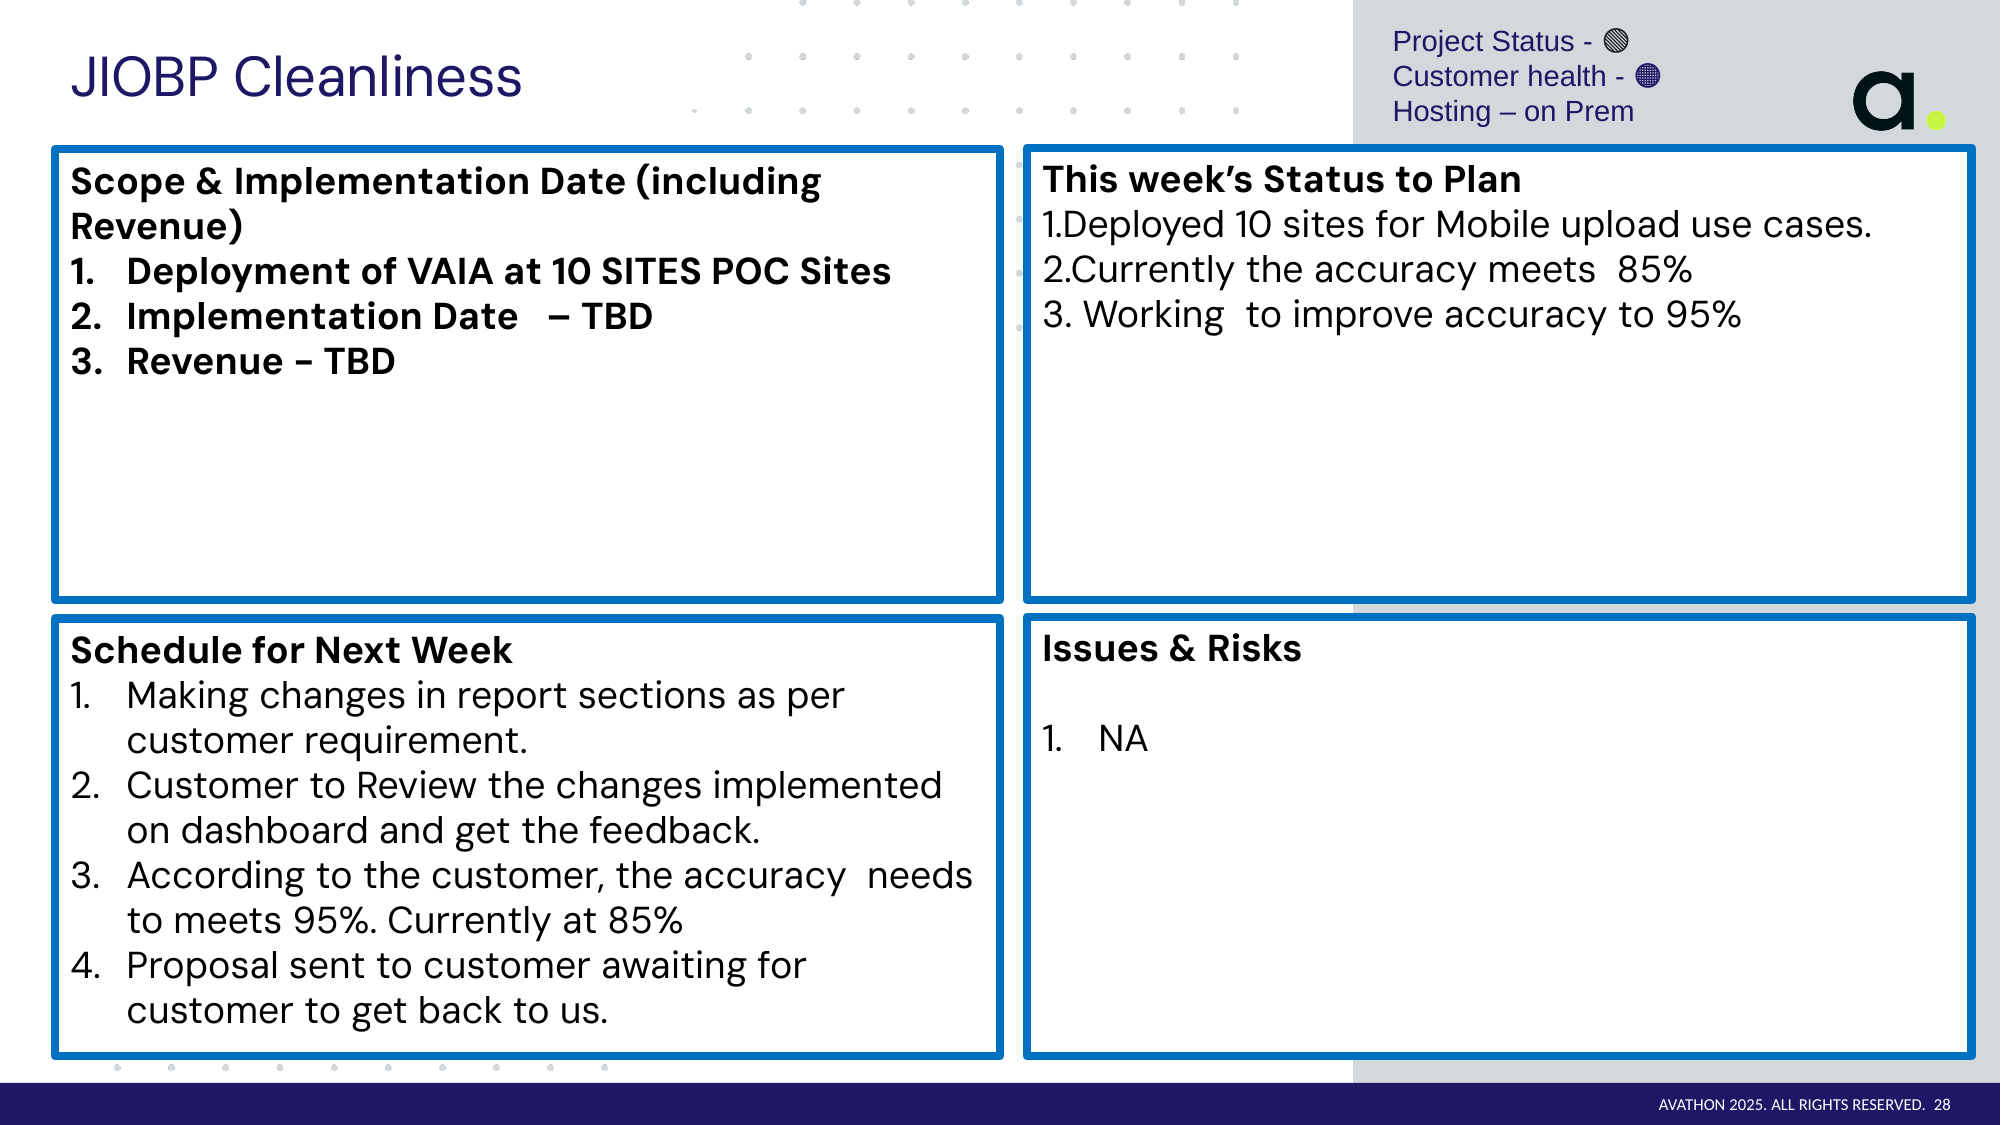

Project Status - 🟢
Customer health - 🟠
Hosting – on Prem

# JIOBP Cleanliness
This week’s Status to Plan
1.Deployed 10 sites for Mobile upload use cases.
2.Currently the accuracy meets  85%
3. Working  to improve accuracy to 95%
Scope & Implementation Date (including Revenue)
Deployment of VAIA at 10 SITES POC Sites
Implementation Date   – TBD
Revenue - TBD

Issues & Risks

NA
Schedule for Next Week
Making changes in report sections as per customer requirement.
Customer to Review the changes implemented on dashboard and get the feedback.
According to the customer, the accuracy  needs to meets 95%. Currently at 85%
Proposal sent to customer awaiting for customer to get back to us.